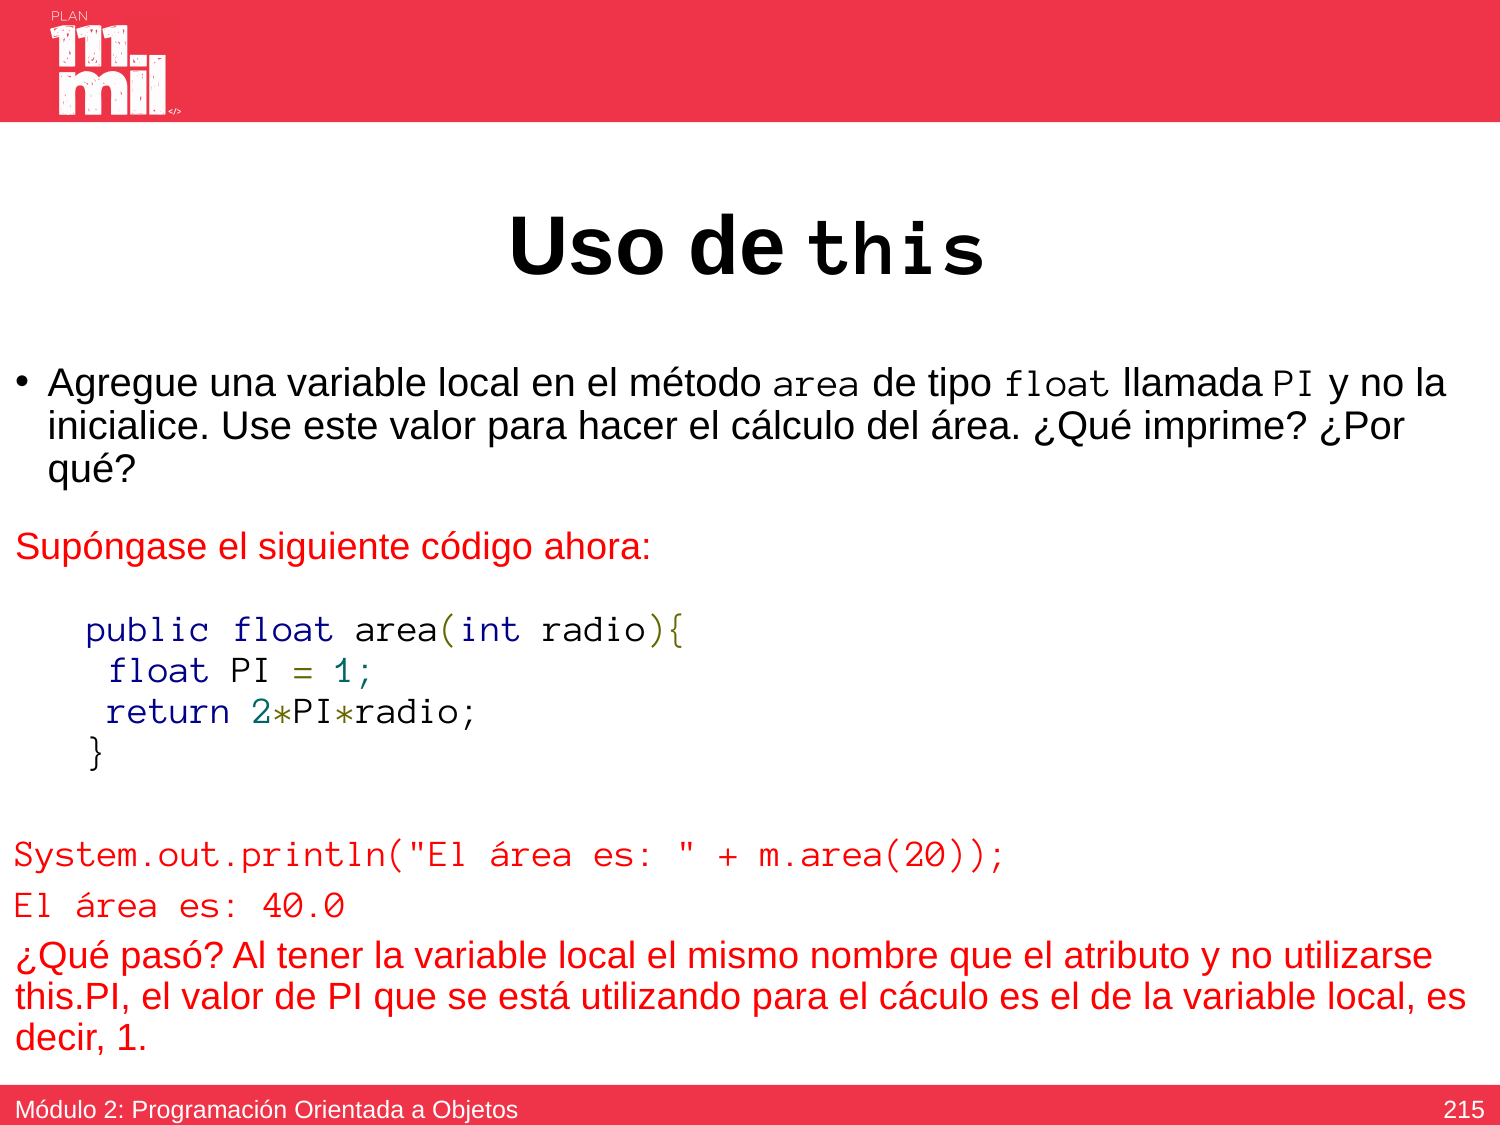

# Uso de this
Agregue una variable local en el método area de tipo float llamada PI y no la inicialice. Use este valor para hacer el cálculo del área. ¿Qué imprime? ¿Por qué?

Supóngase el siguiente código ahora:

	public float area(int radio){
	 float PI = 1;
	 return 2*PI*radio;
	}

System.out.println("El área es: " + m.area(20));
El área es: 40.0
¿Qué pasó? Al tener la variable local el mismo nombre que el atributo y no utilizarse this.PI, el valor de PI que se está utilizando para el cáculo es el de la variable local, es decir, 1.
215
Módulo 2: Programación Orientada a Objetos